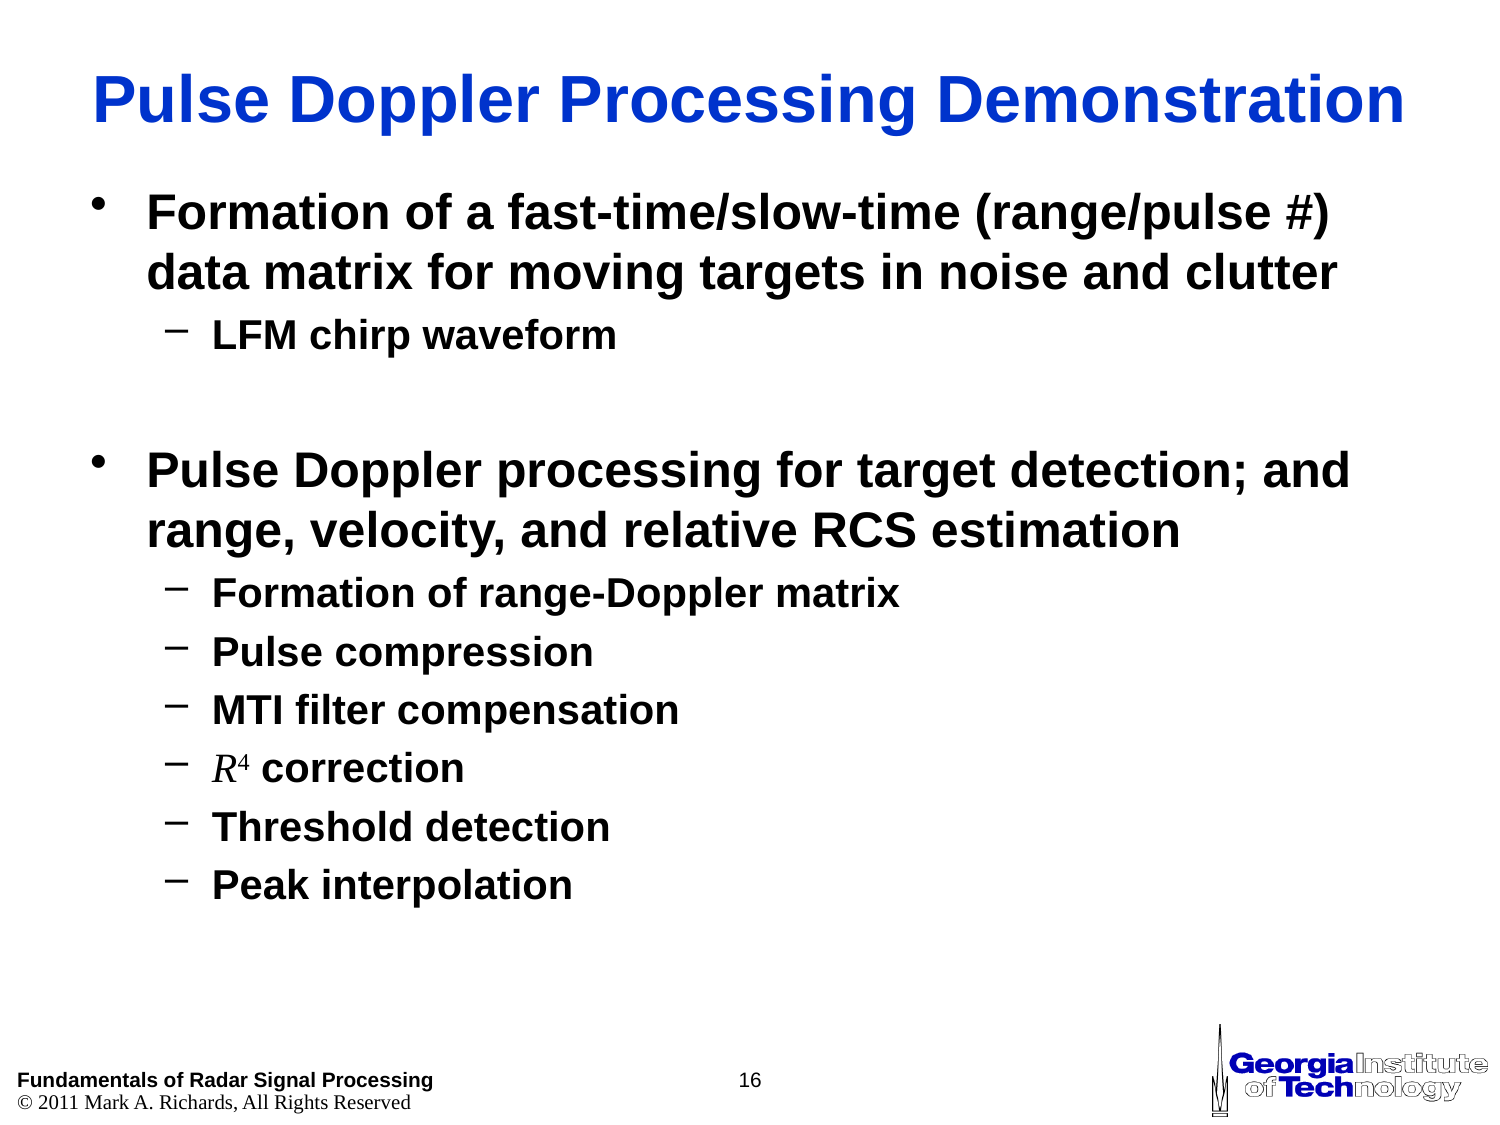

# Pulse Doppler Processing Demonstration
Formation of a fast-time/slow-time (range/pulse #) data matrix for moving targets in noise and clutter
LFM chirp waveform

Pulse Doppler processing for target detection; and range, velocity, and relative RCS estimation
Formation of range-Doppler matrix
Pulse compression
MTI filter compensation
R4 correction
Threshold detection
Peak interpolation
16